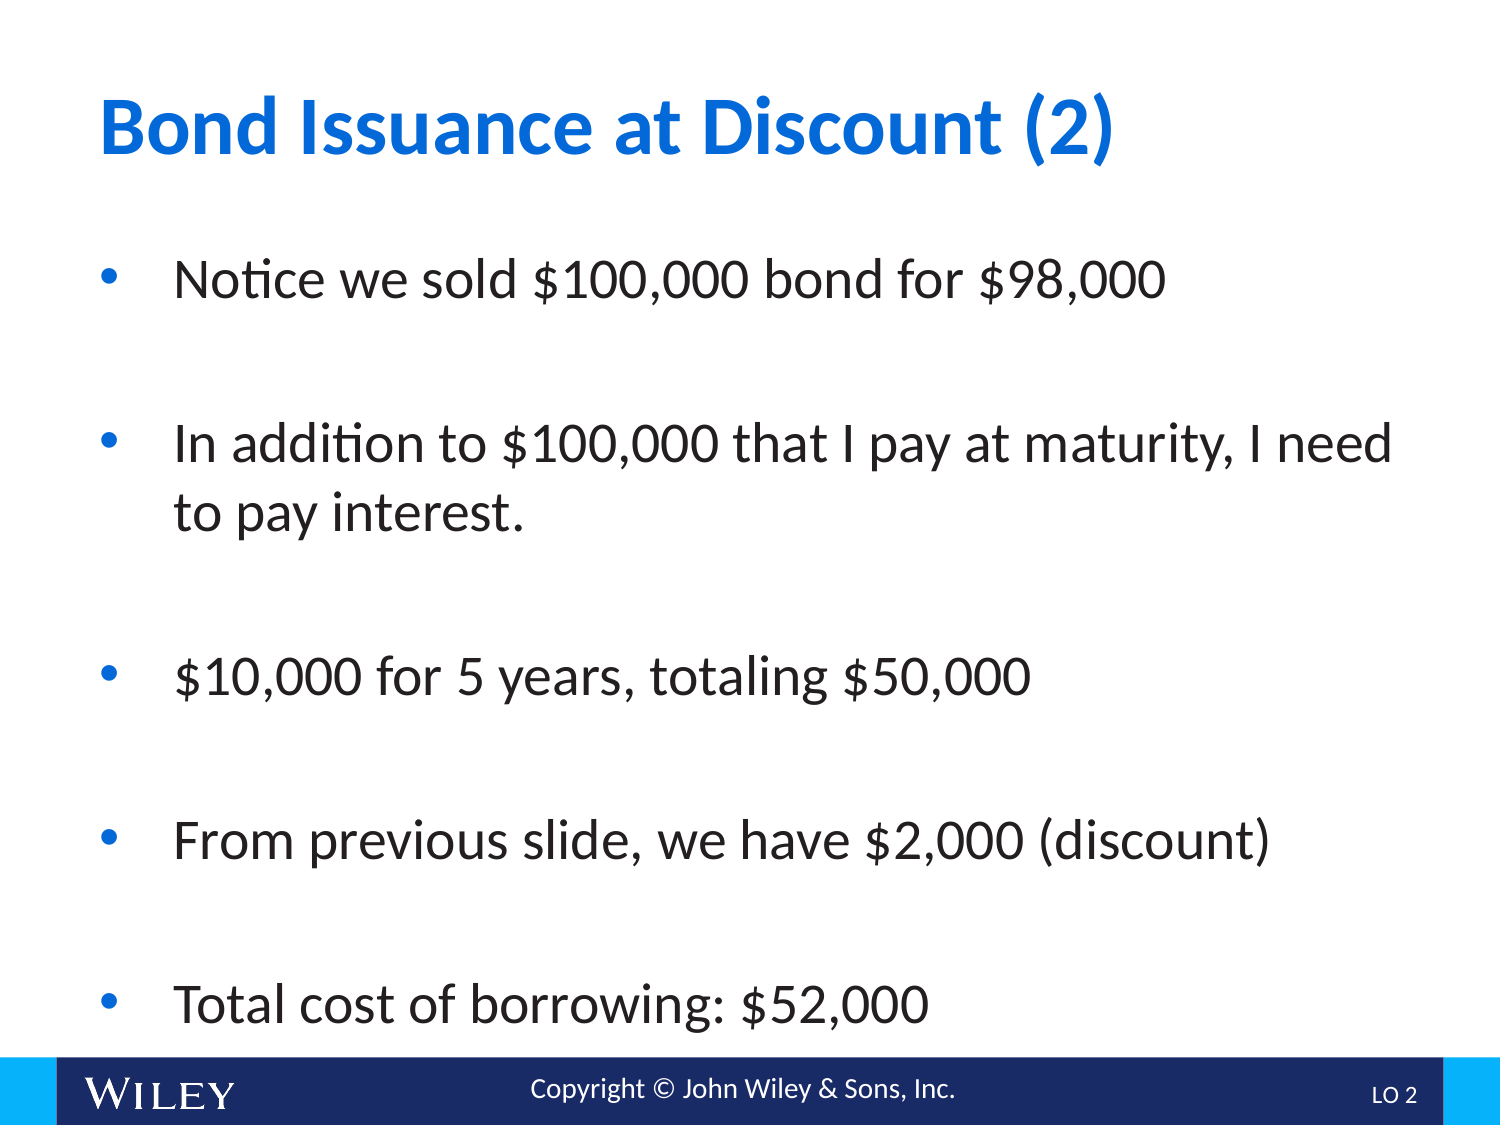

# Bond Issuance at Discount (2)
Notice we sold $100,000 bond for $98,000

In addition to $100,000 that I pay at maturity, I need to pay interest.

$10,000 for 5 years, totaling $50,000

From previous slide, we have $2,000 (discount)

Total cost of borrowing: $52,000
L O 2